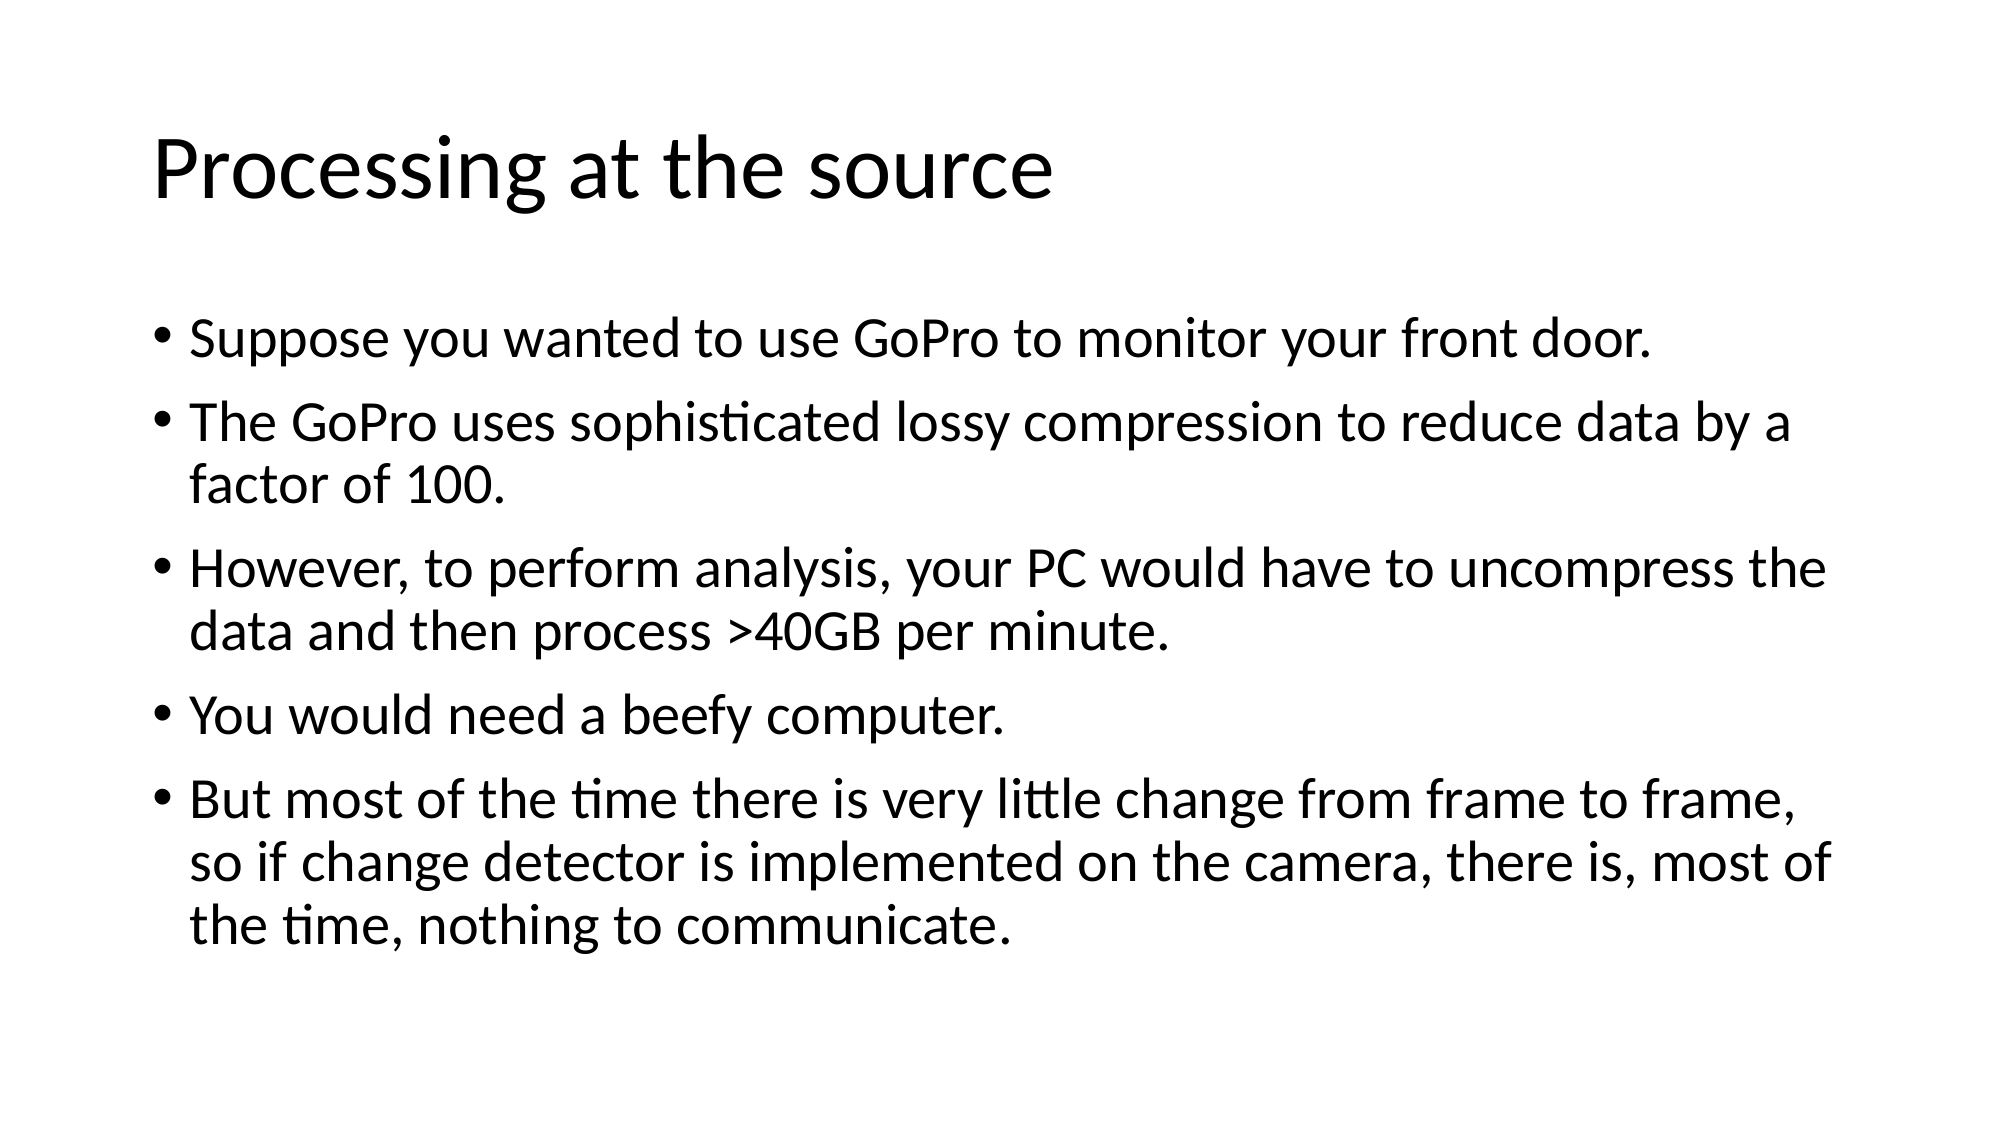

# Processing at the source
Suppose you wanted to use GoPro to monitor your front door.
The GoPro uses sophisticated lossy compression to reduce data by a factor of 100.
However, to perform analysis, your PC would have to uncompress the data and then process >40GB per minute.
You would need a beefy computer.
But most of the time there is very little change from frame to frame, so if change detector is implemented on the camera, there is, most of the time, nothing to communicate.